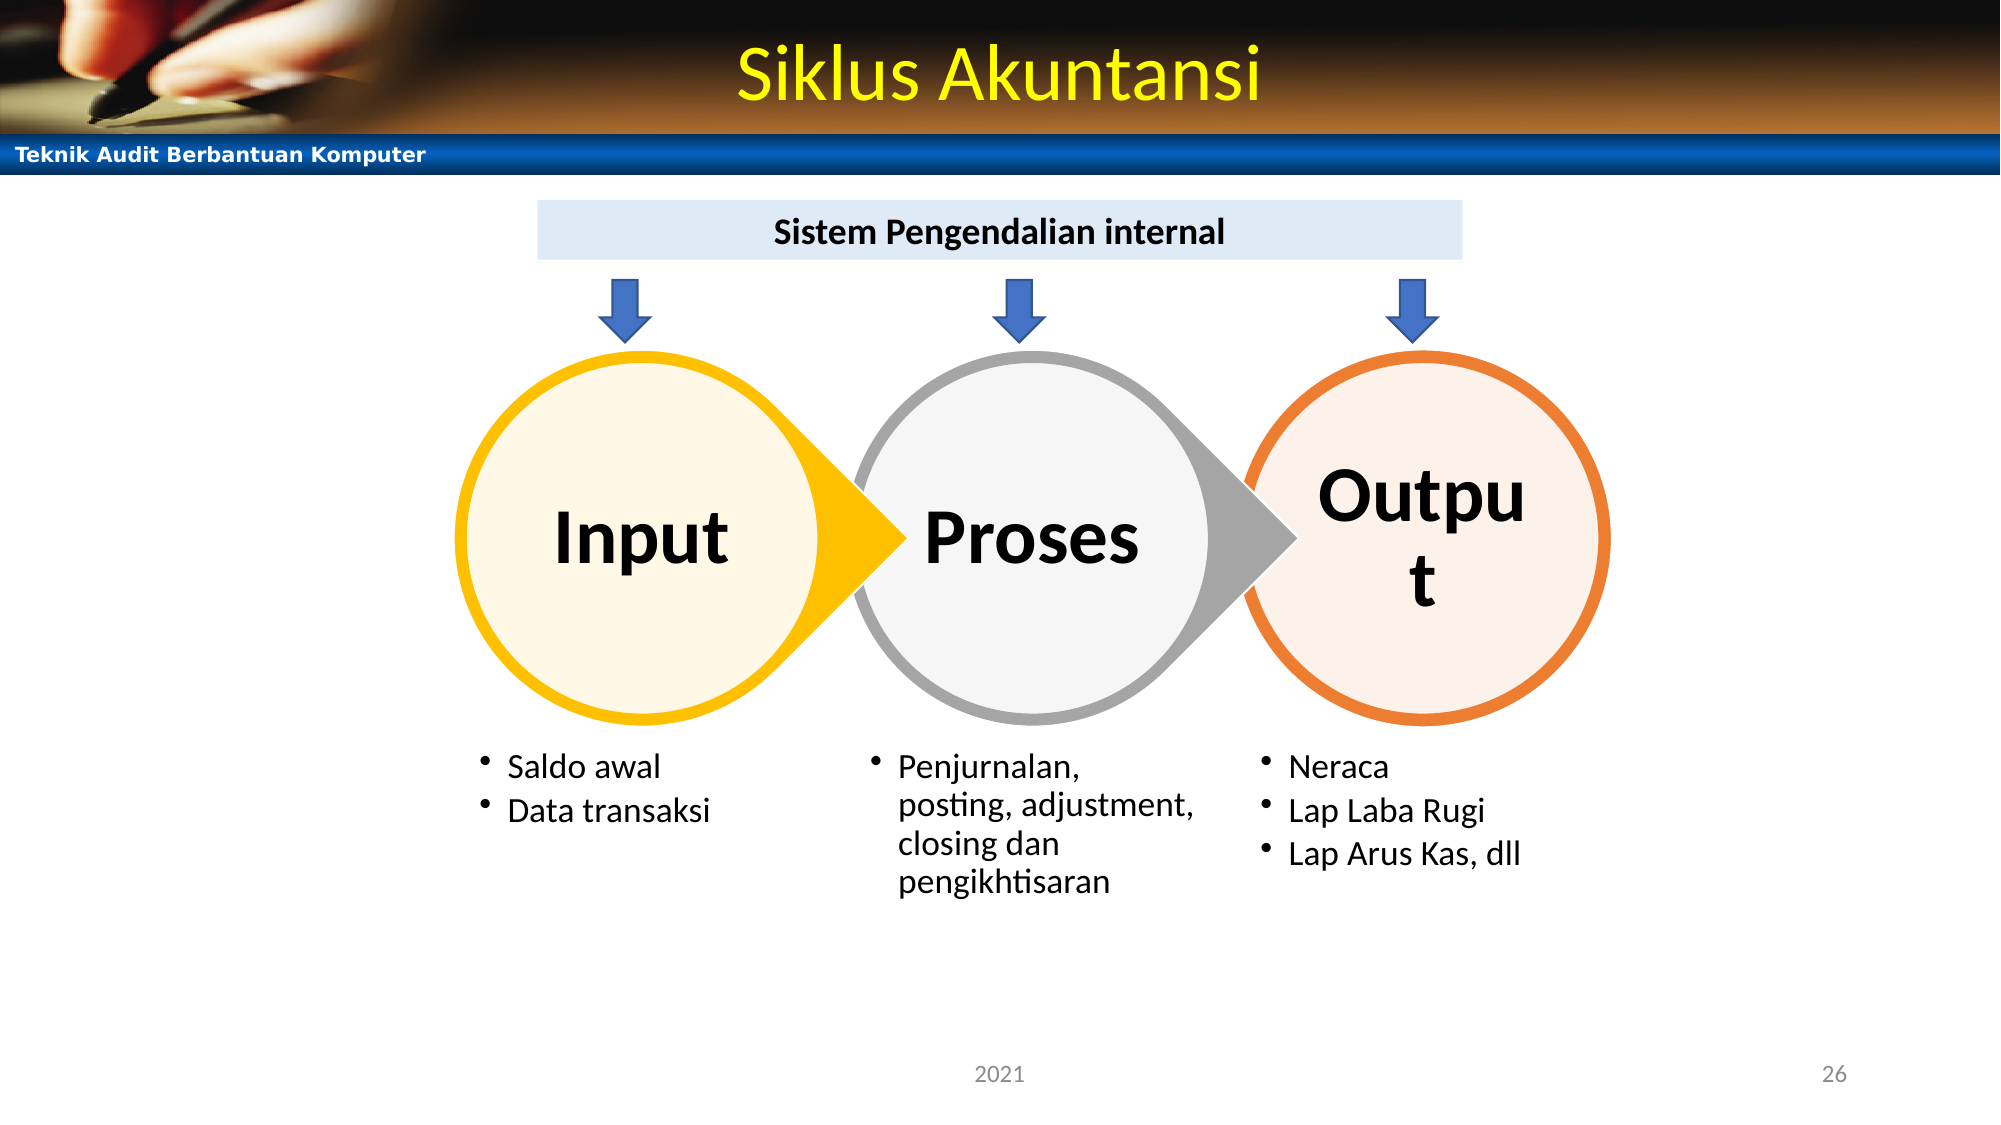

# Siklus Akuntansi
Sistem Pengendalian internal
Output
Neraca
Lap Laba Rugi
Lap Arus Kas, dll
Proses
Penjurnalan, posting, adjustment, closing dan pengikhtisaran
Input
Saldo awal
Data transaksi

2021
26